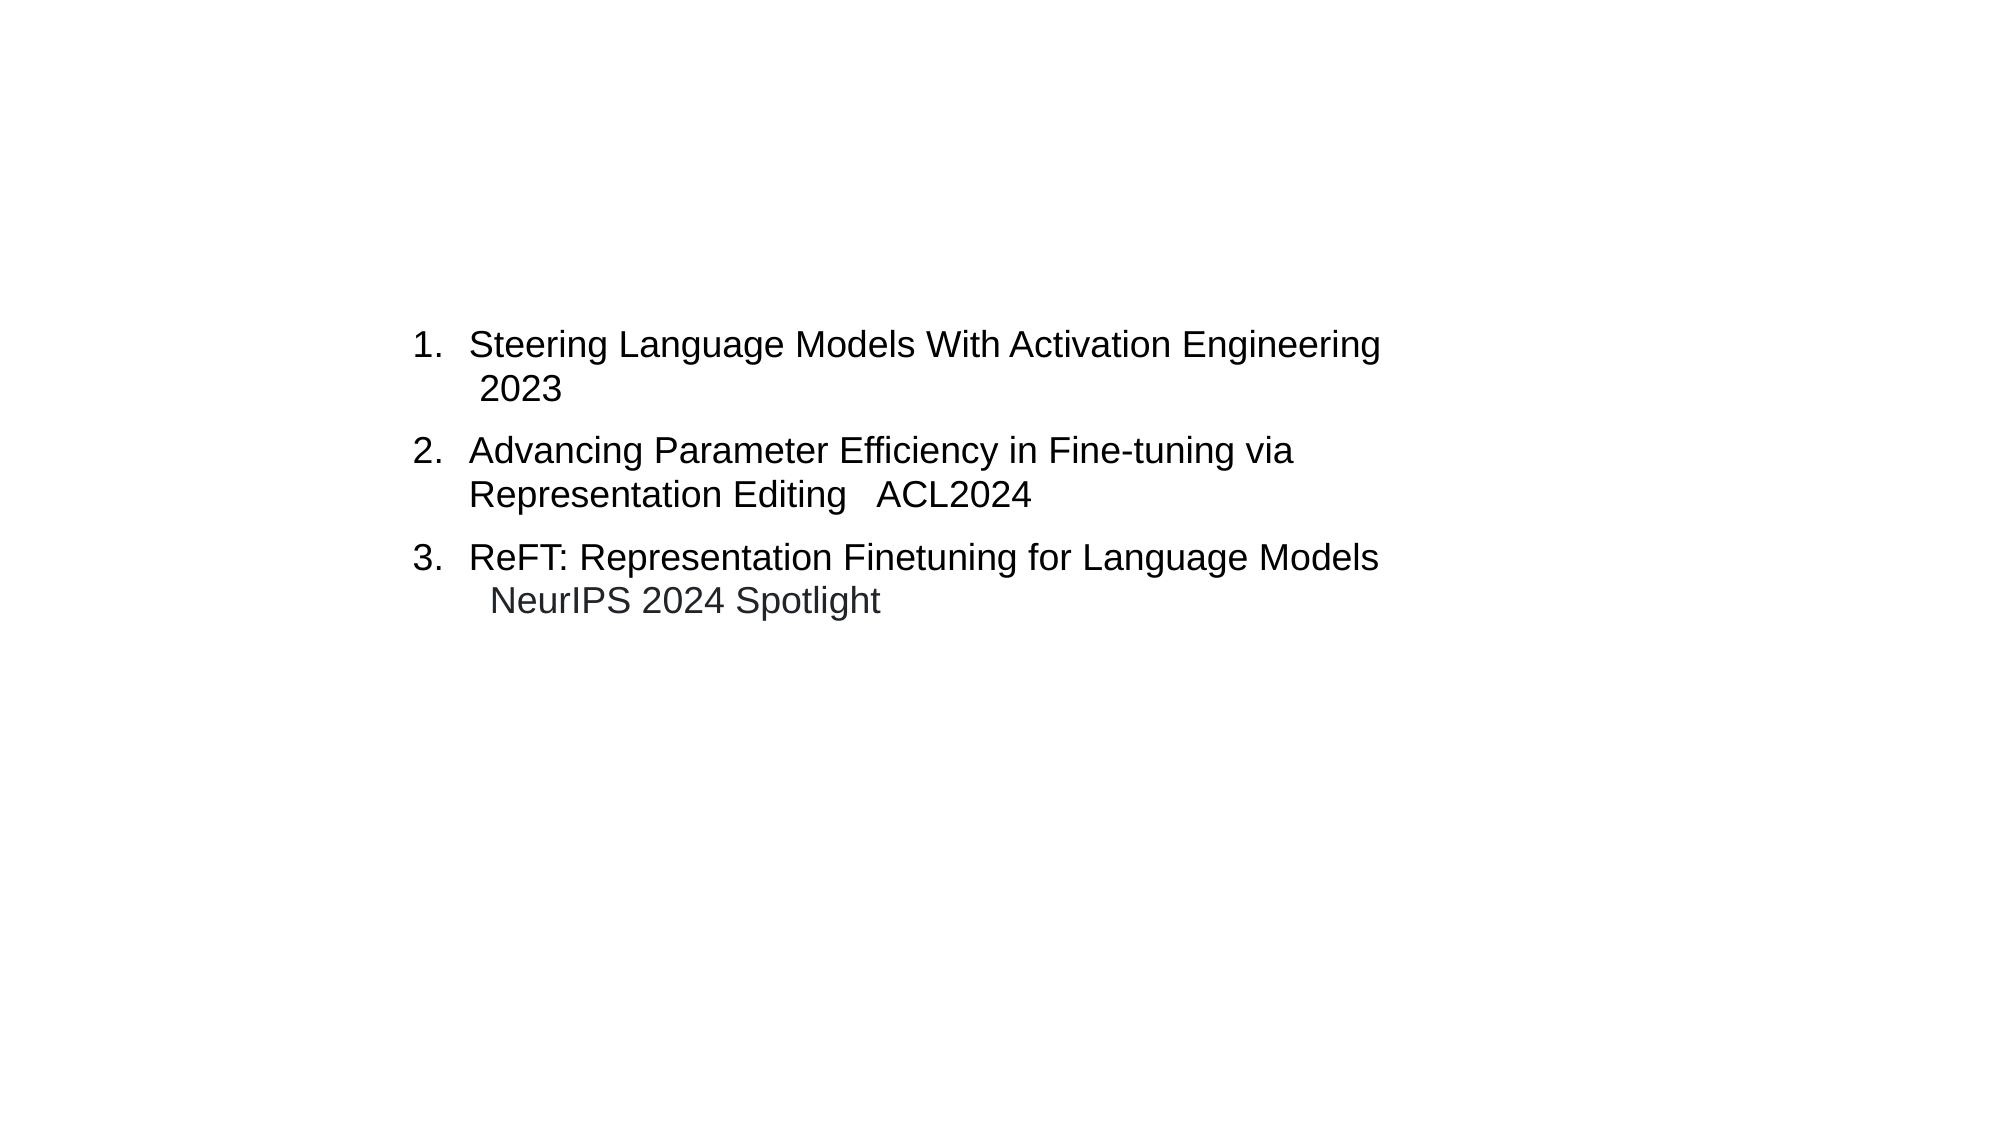

Steering Language Models With Activation Engineering  2023
Advancing Parameter Efficiency in Fine-tuning via Representation Editing   ACL2024
ReFT: Representation Finetuning for Language Models   NeurIPS 2024 Spotlight